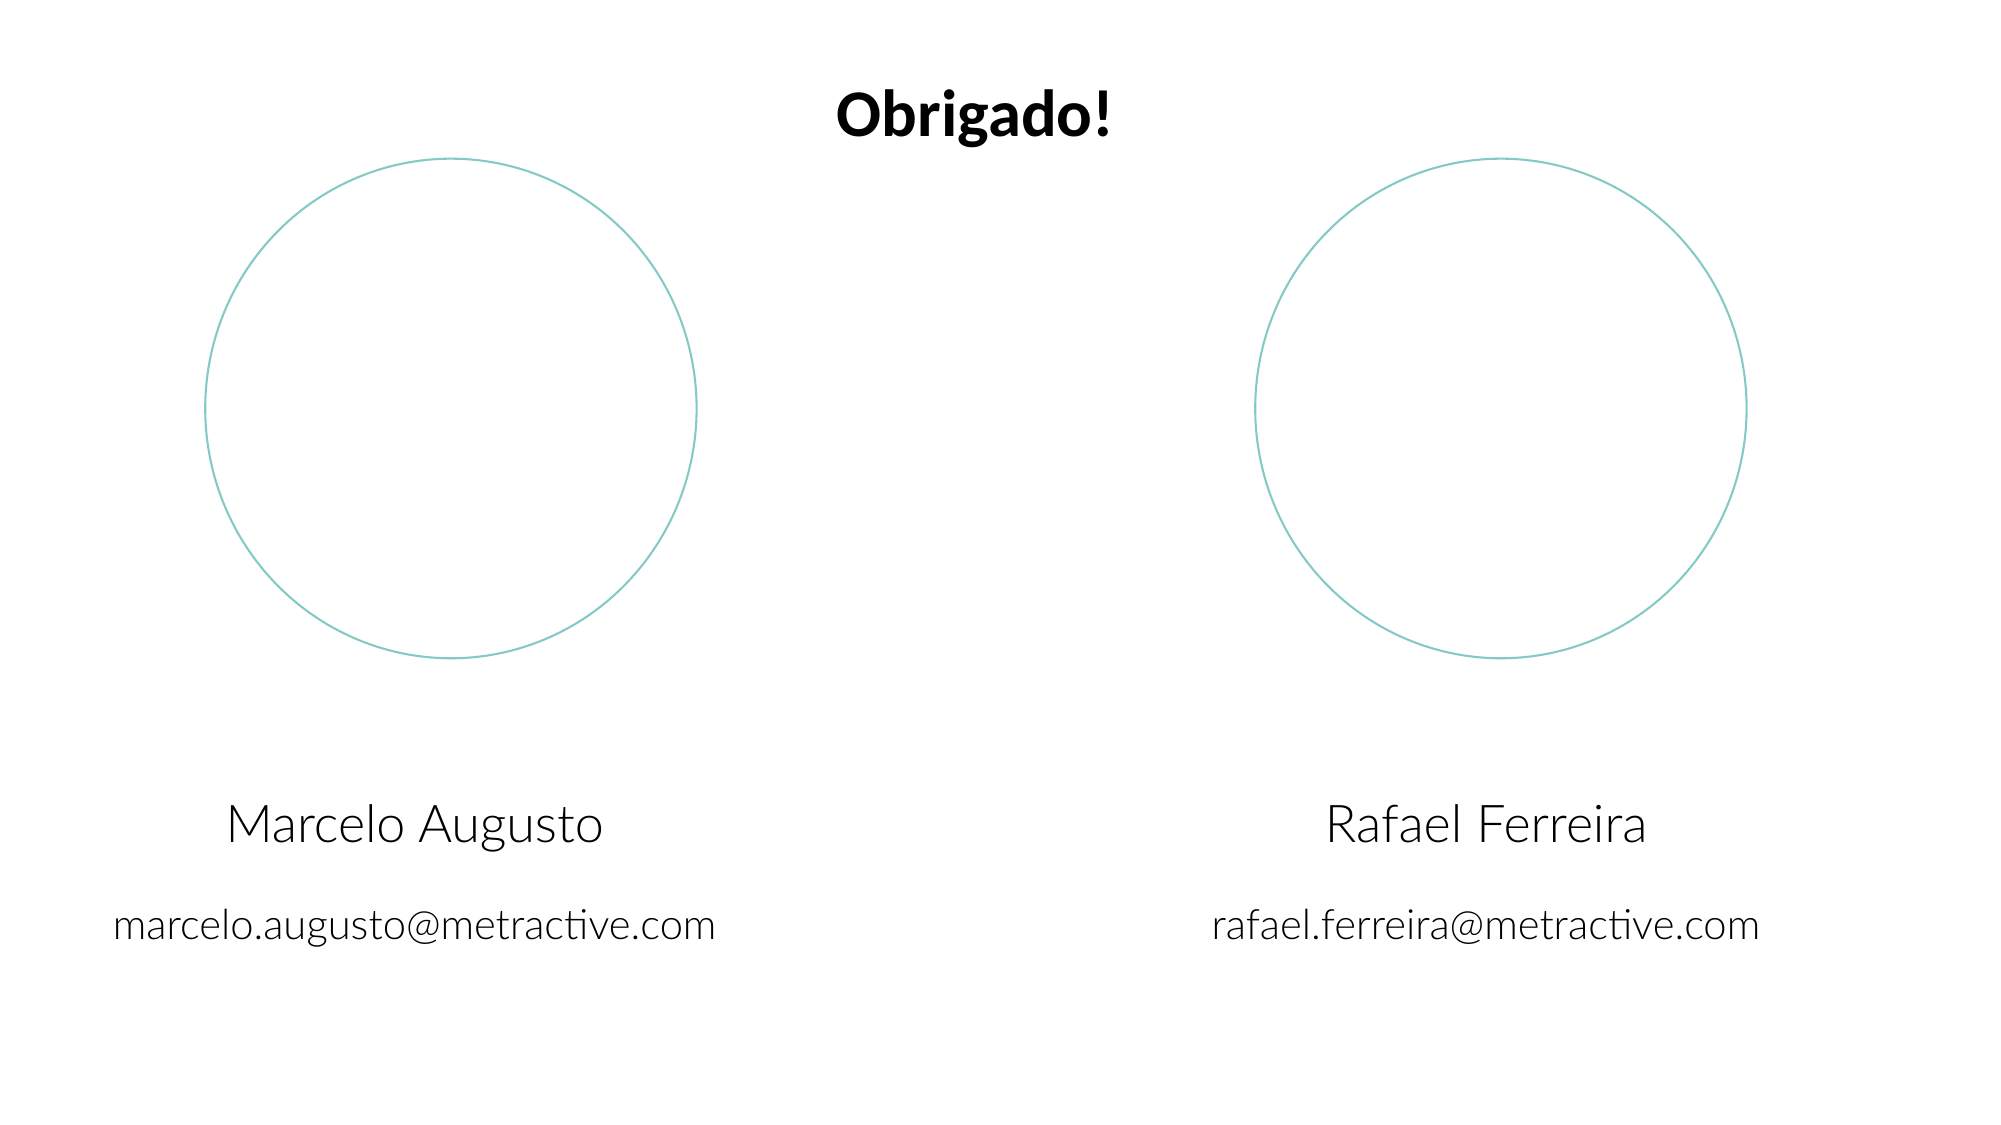

Obrigado!

Marcelo Augusto

marcelo.augusto@metractive.com
Rafael Ferreira

rafael.ferreira@metractive.com